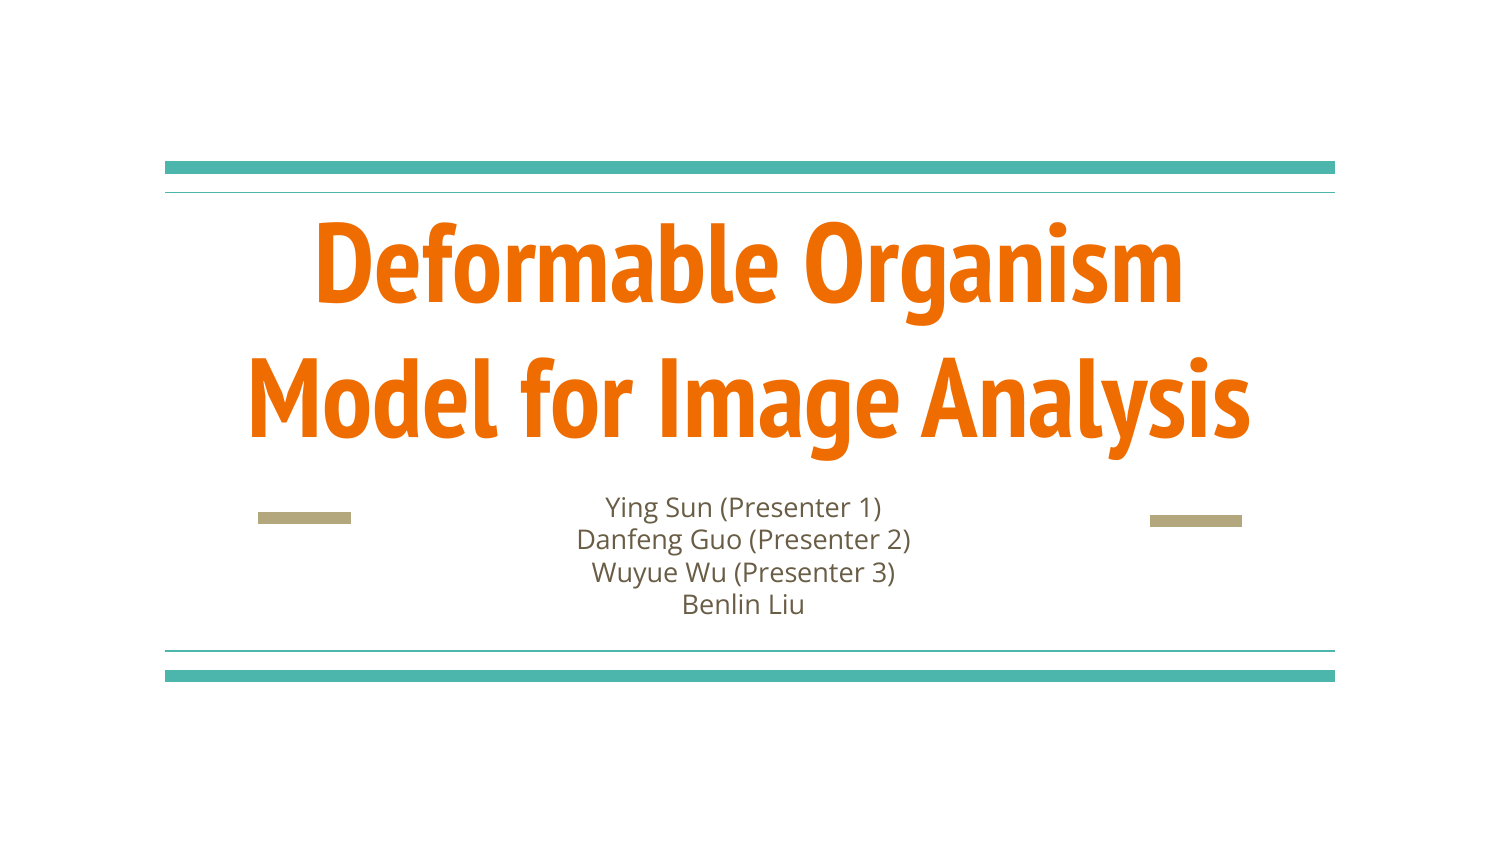

# Deformable Organism Model for Image Analysis
Ying Sun (Presenter 1)
Danfeng Guo (Presenter 2)
Wuyue Wu (Presenter 3)
Benlin Liu